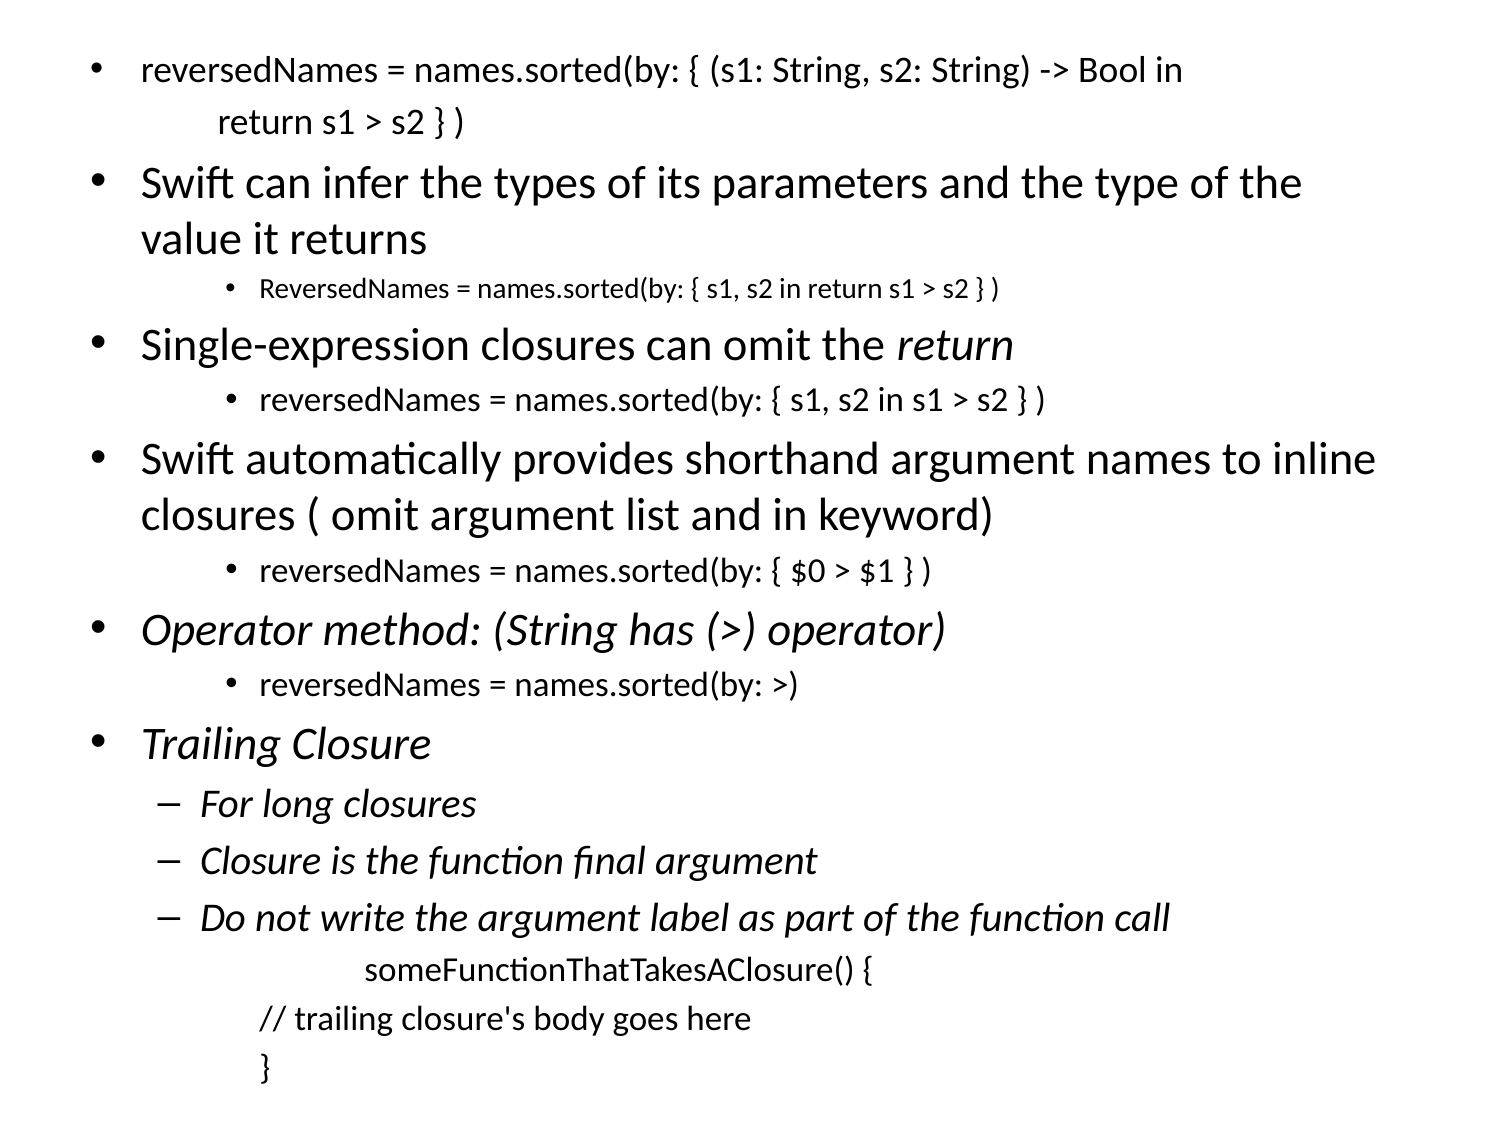

reversedNames = names.sorted(by: { (s1: String, s2: String) -> Bool in
               return s1 > s2 } )
Swift can infer the types of its parameters and the type of the value it returns
ReversedNames = names.sorted(by: { s1, s2 in return s1 > s2 } )
Single-expression closures can omit the return
reversedNames = names.sorted(by: { s1, s2 in s1 > s2 } )
Swift automatically provides shorthand argument names to inline closures ( omit argument list and in keyword)
reversedNames = names.sorted(by: { $0 > $1 } )
Operator method: (String has (>) operator)
reversedNames = names.sorted(by: >)
Trailing Closure
For long closures
Closure is the function final argument
Do not write the argument label as part of the function call
     	someFunctionThatTakesAClosure() {
			// trailing closure's body goes here
		}